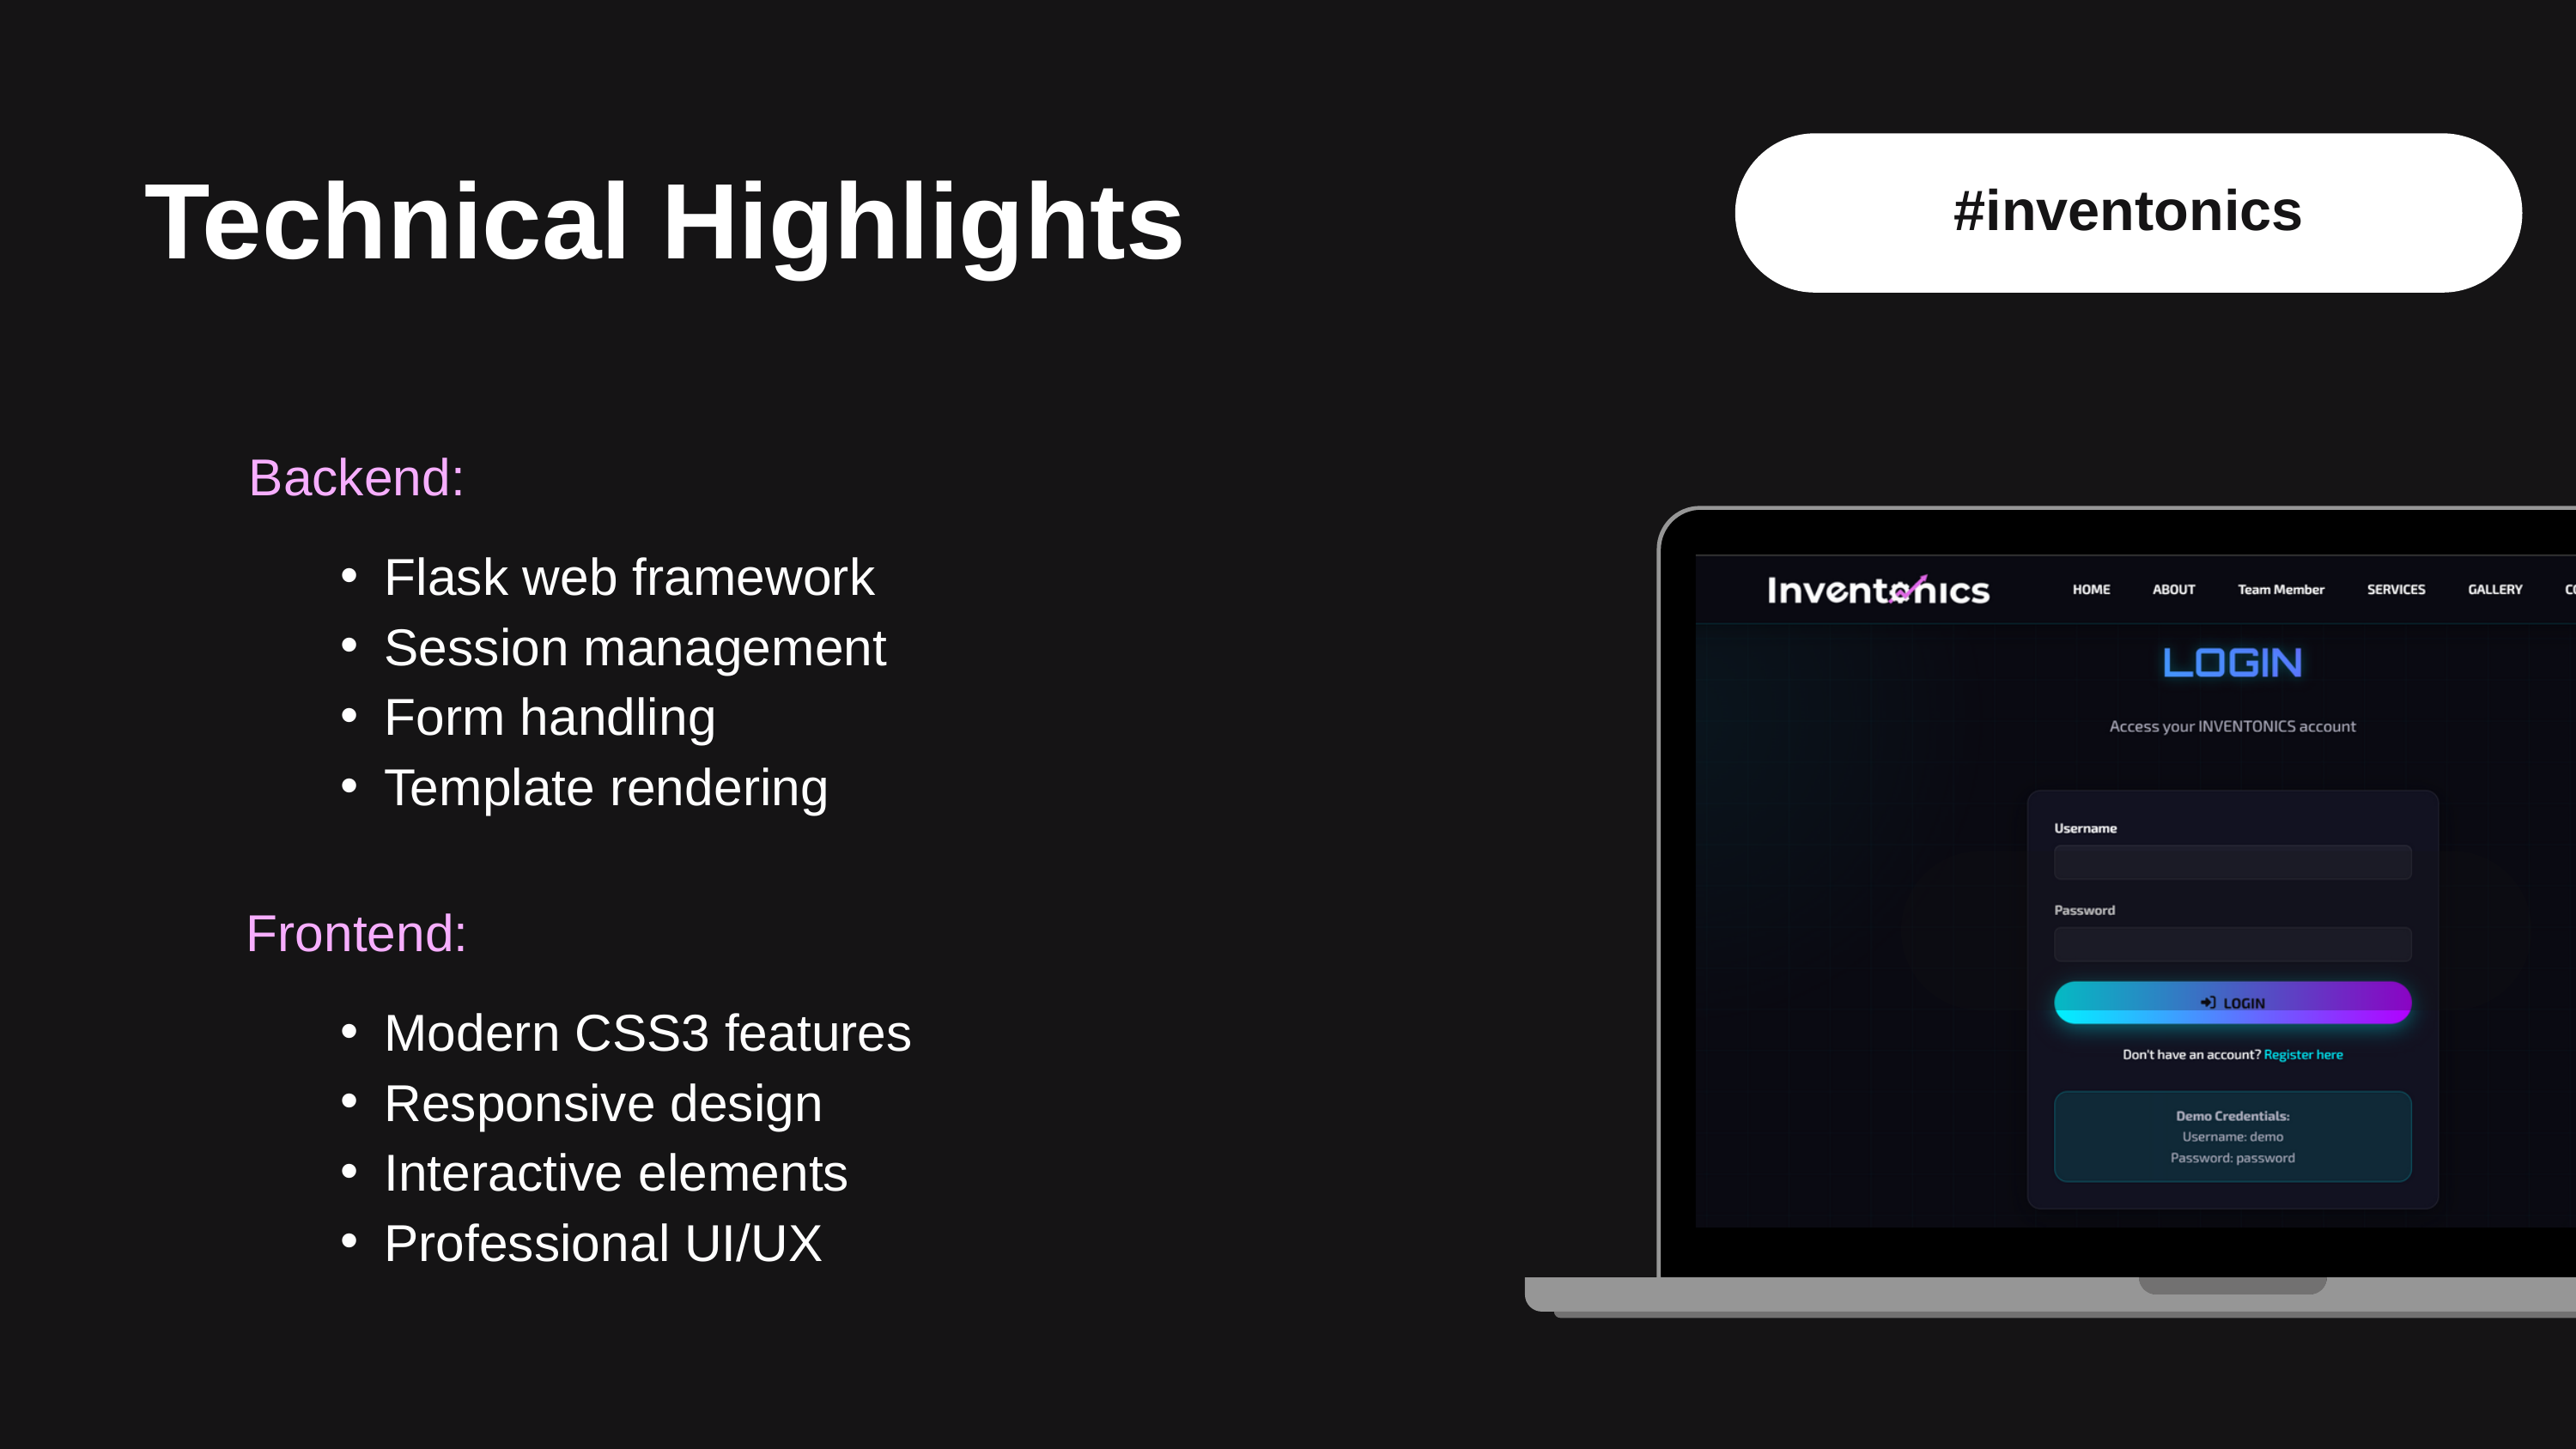

Technical Highlights
#inventonics
Backend:

Flask web framework
Session management
Form handling
Template rendering

Frontend:
Modern CSS3 features
Responsive design
Interactive elements
Professional UI/UX